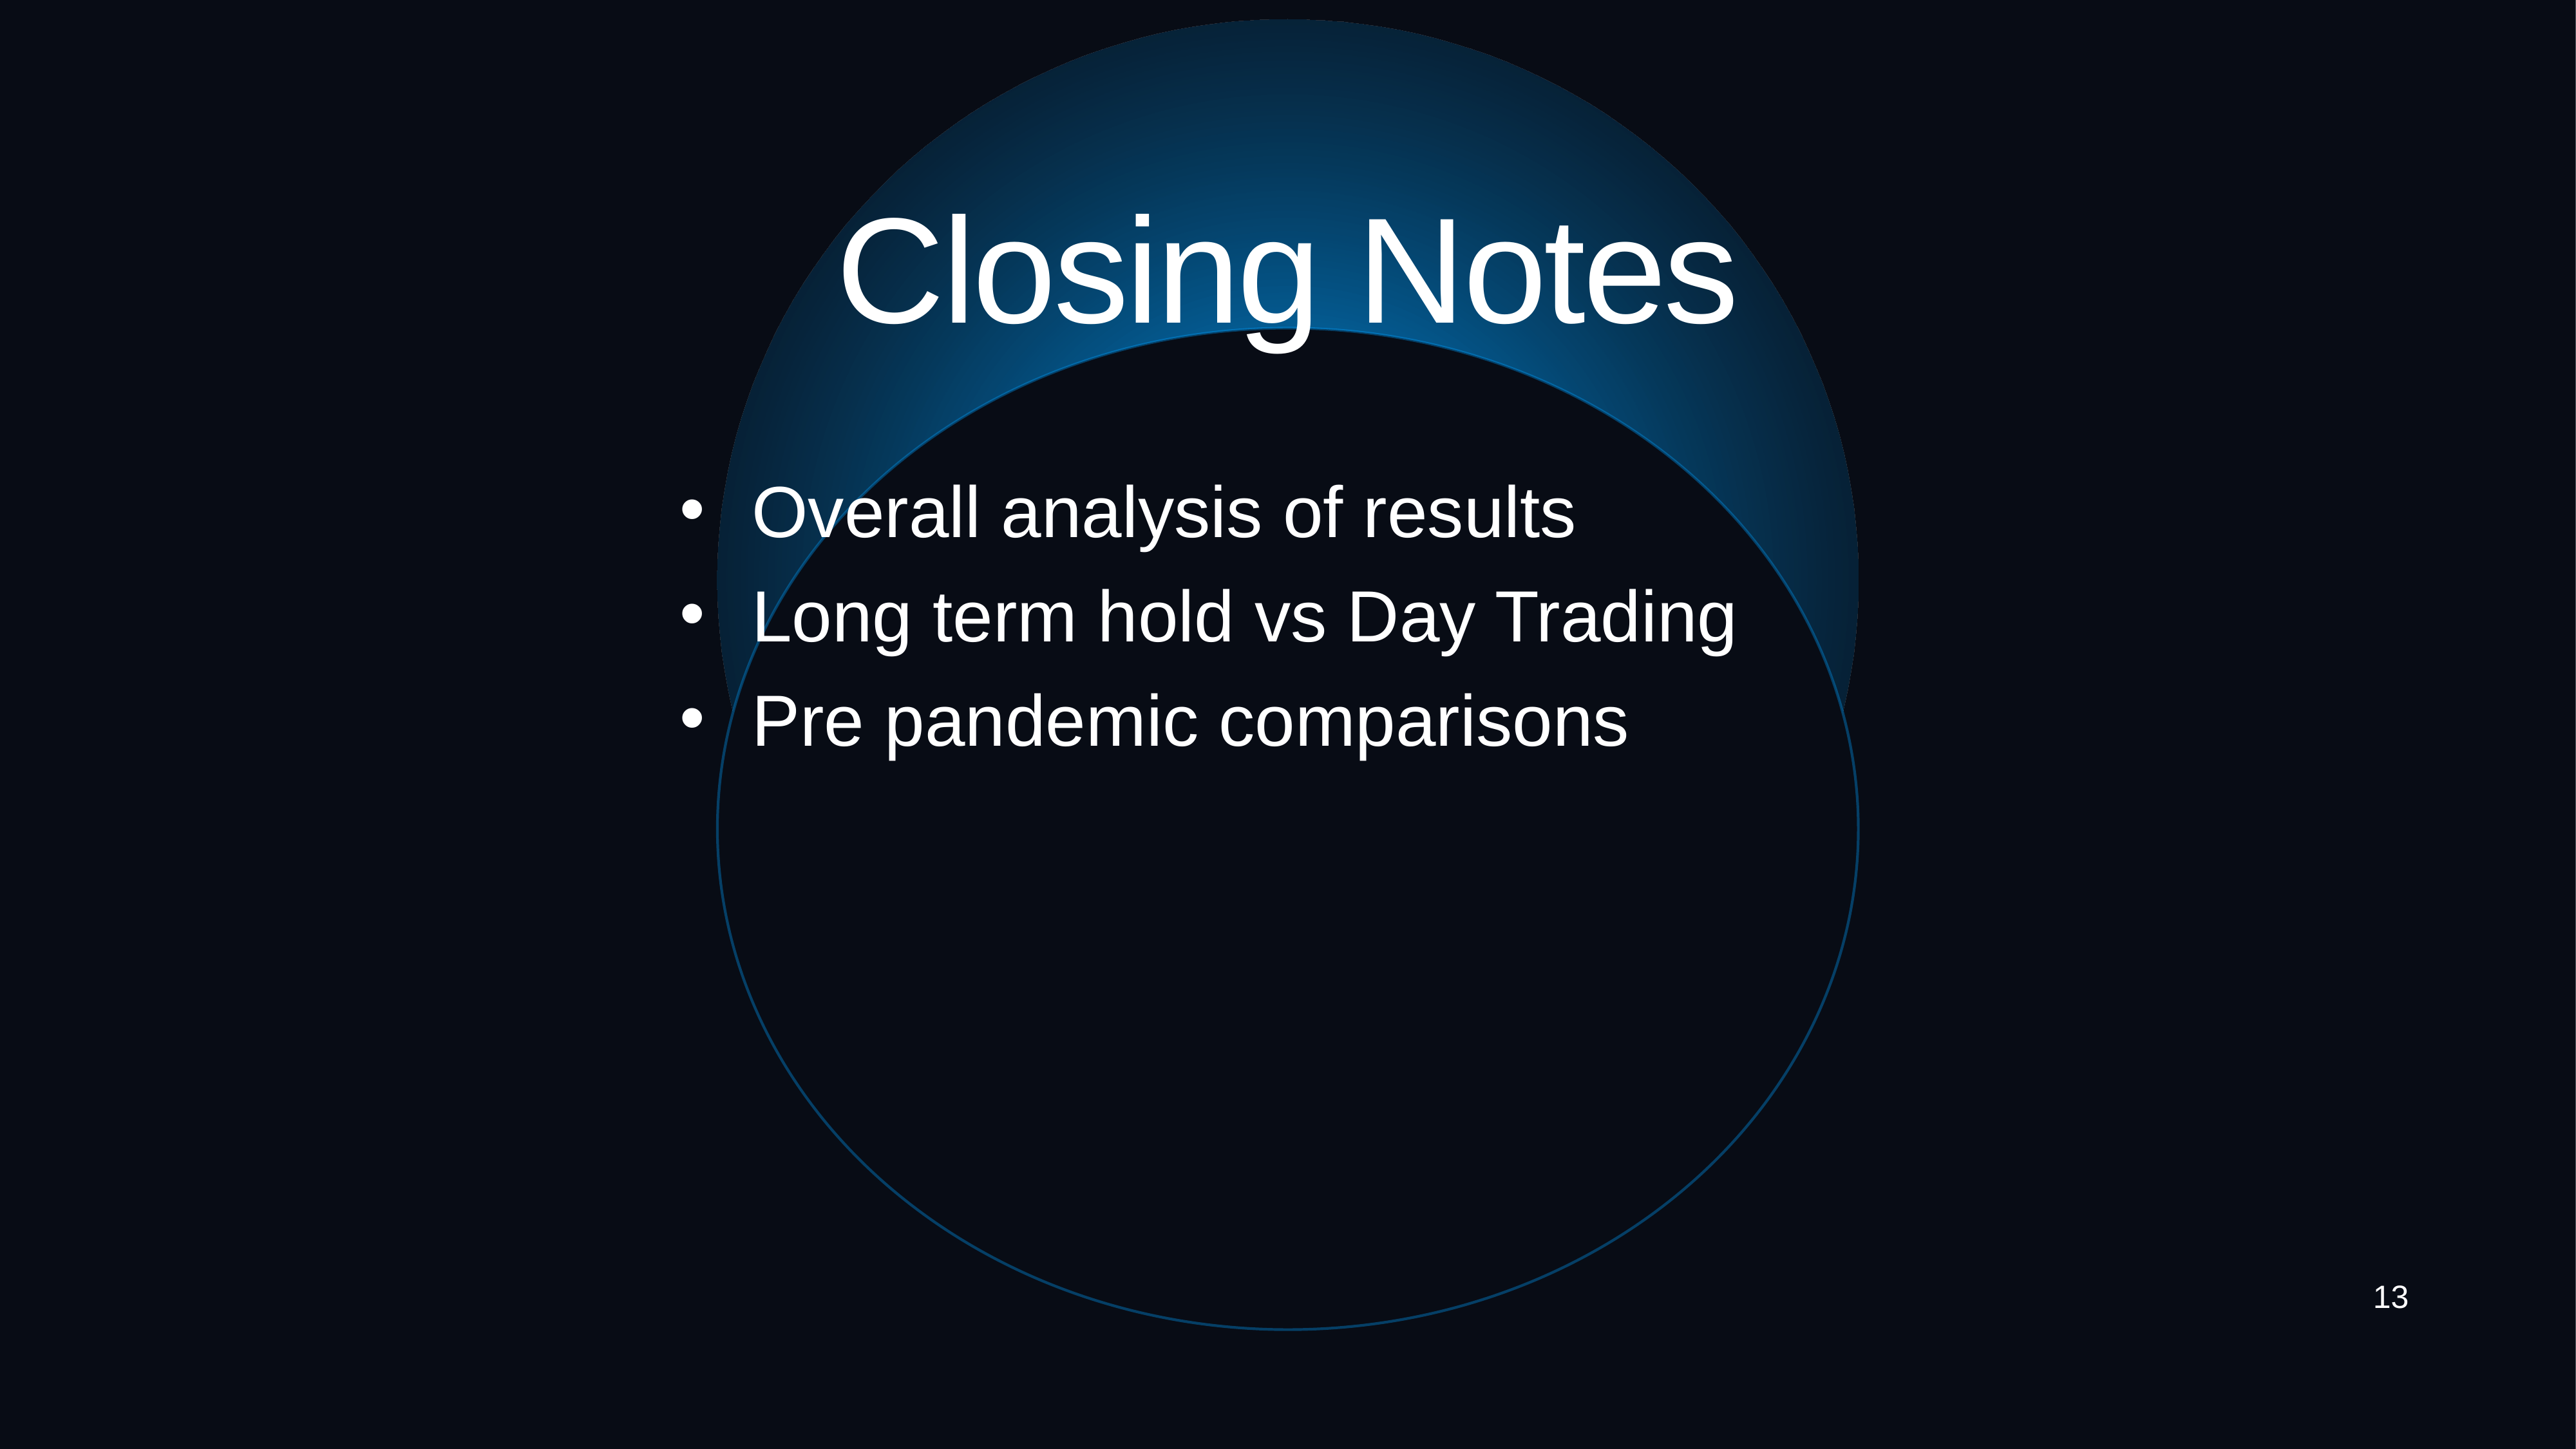

Closing Notes

Overall analysis of results
Long term hold vs Day Trading
Pre pandemic comparisons

13